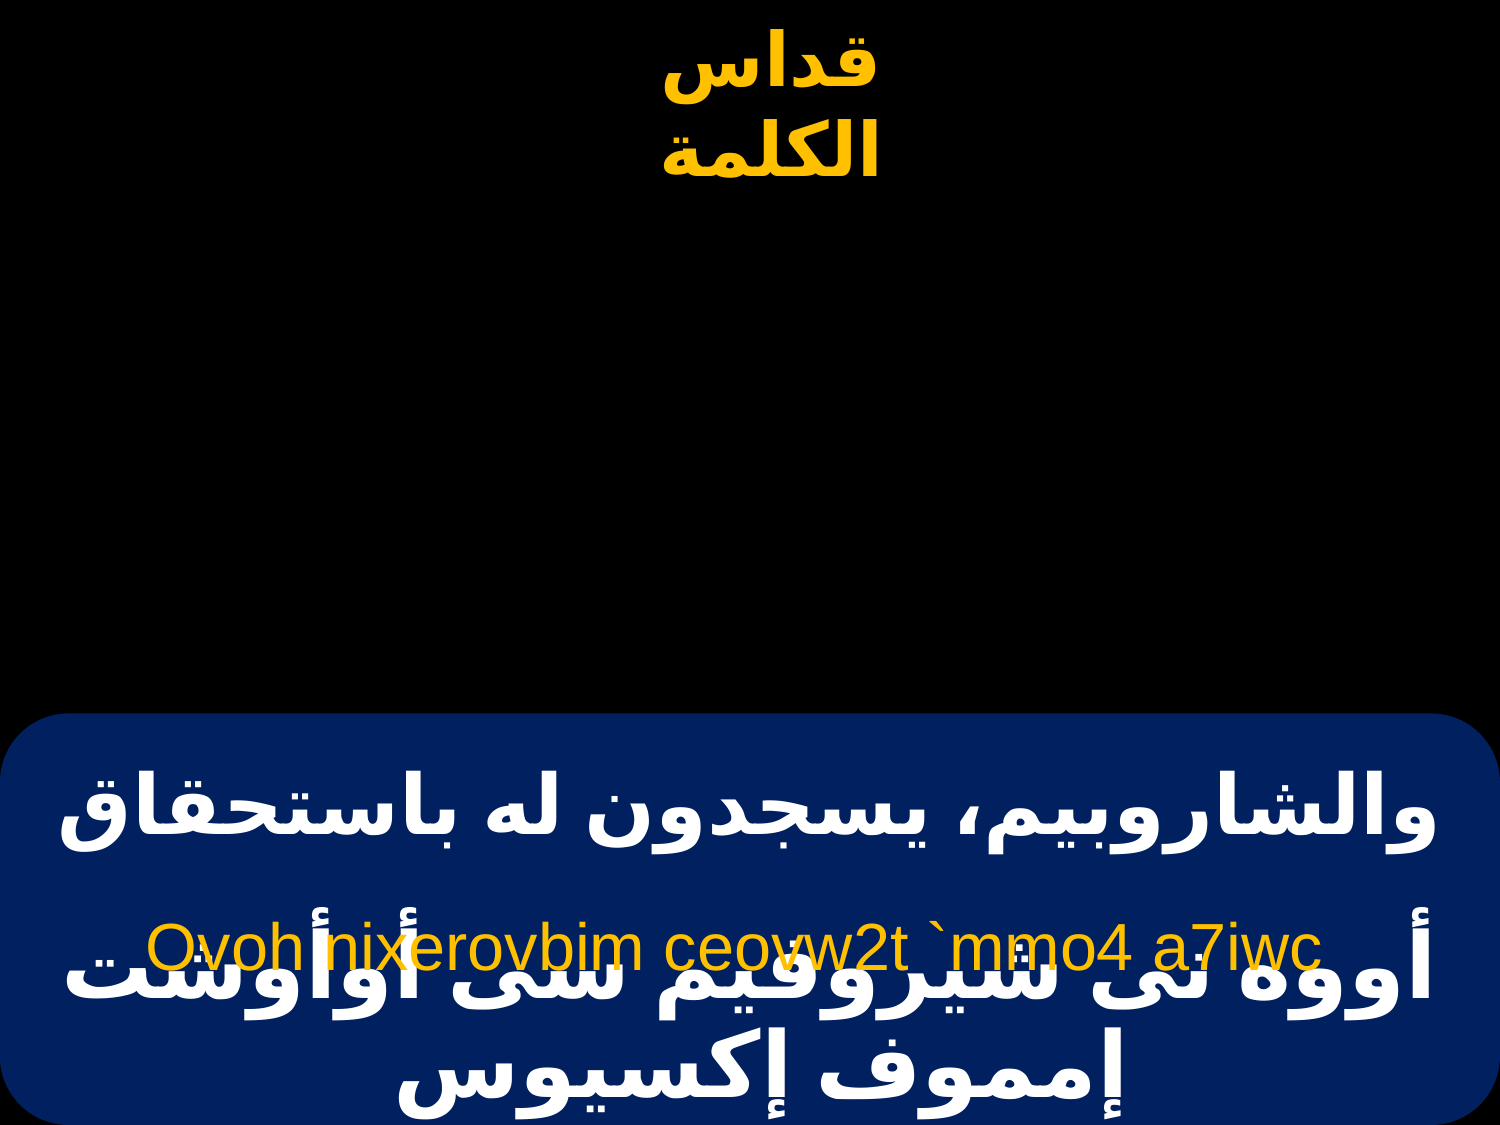

# والشاروبيم، يسجدون له باستحقاق
Ovoh nixerovbim ceovw2t `mmo4 a7iwc
أووه نى شيروفيم سى أوأوشت إمموف إكسيوس